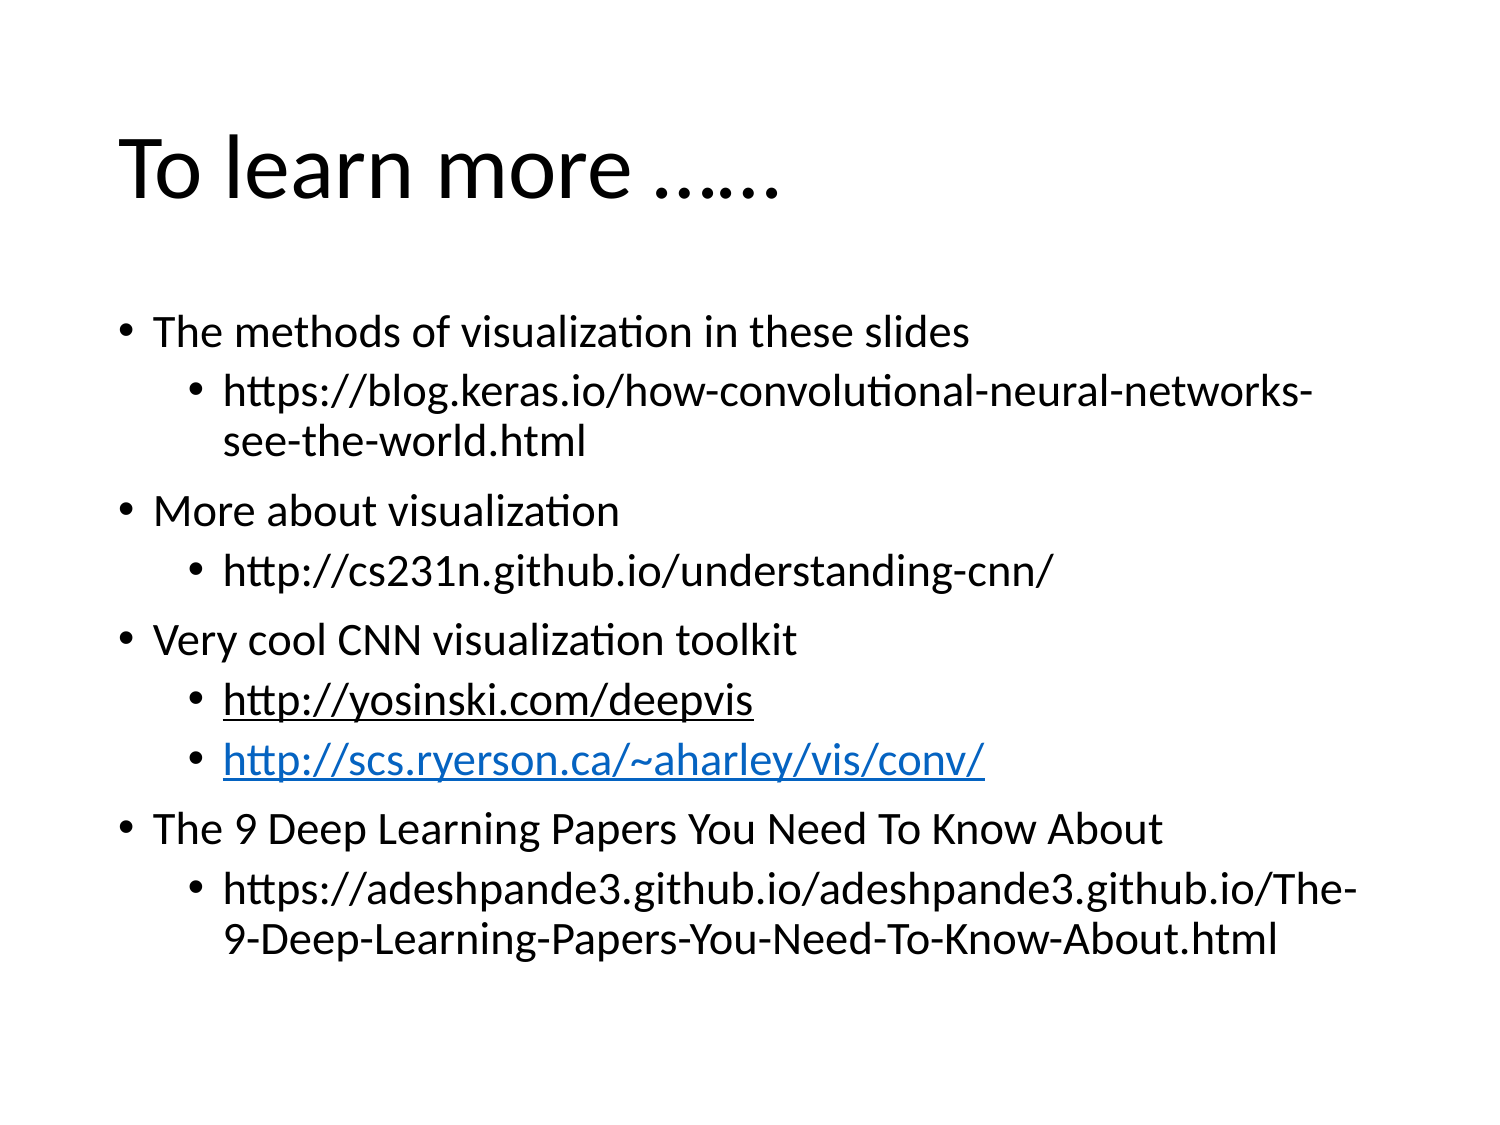

# To learn more ……
The methods of visualization in these slides
https://blog.keras.io/how-convolutional-neural-networks-see-the-world.html
More about visualization
http://cs231n.github.io/understanding-cnn/
Very cool CNN visualization toolkit
http://yosinski.com/deepvis
http://scs.ryerson.ca/~aharley/vis/conv/
The 9 Deep Learning Papers You Need To Know About
https://adeshpande3.github.io/adeshpande3.github.io/The-9-Deep-Learning-Papers-You-Need-To-Know-About.html